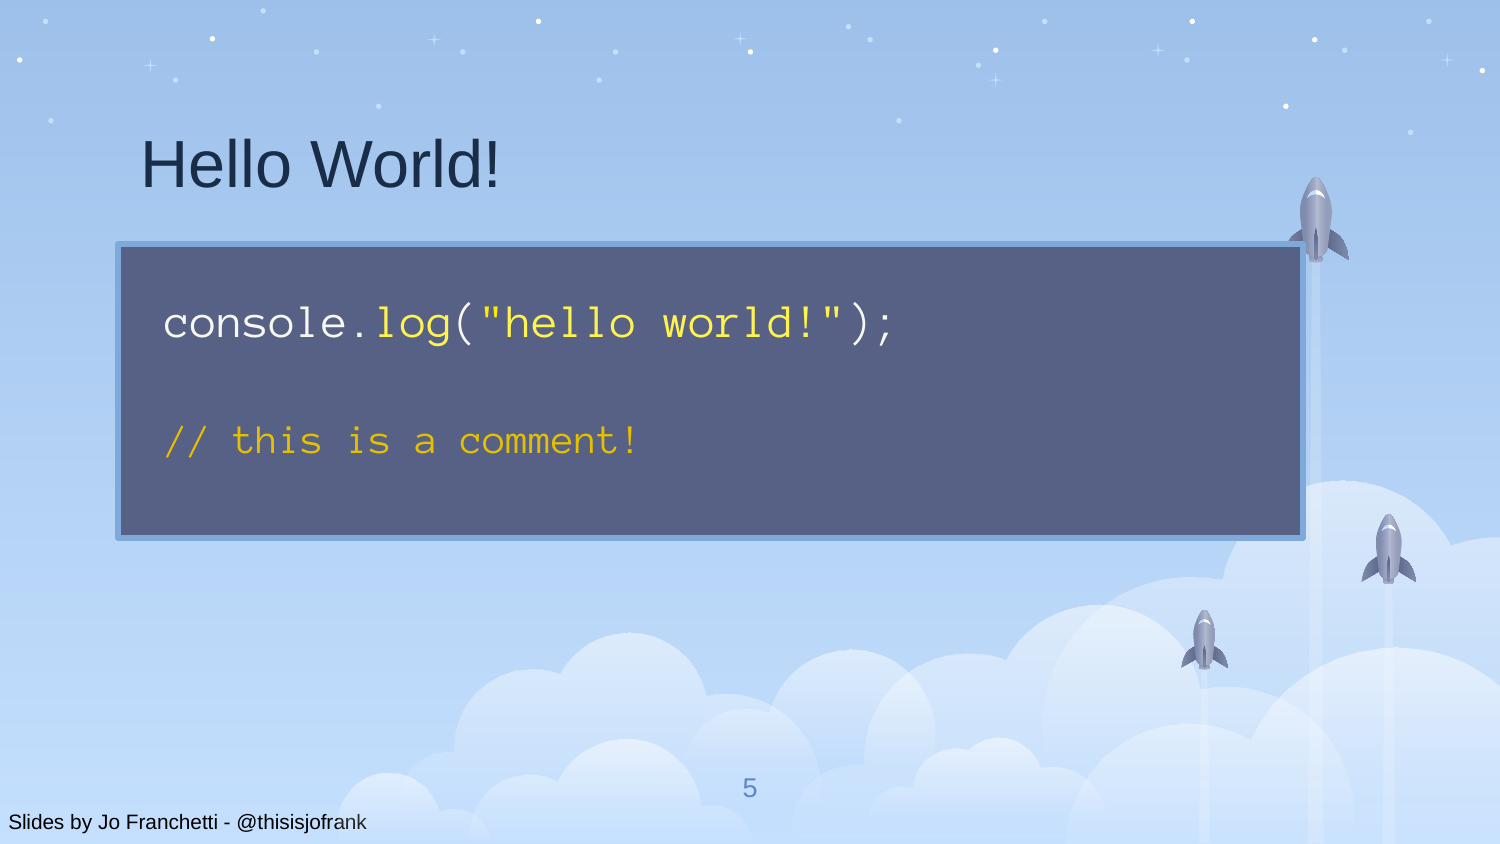

Hello World!

console.log("hello world!");

// this is a comment!

5